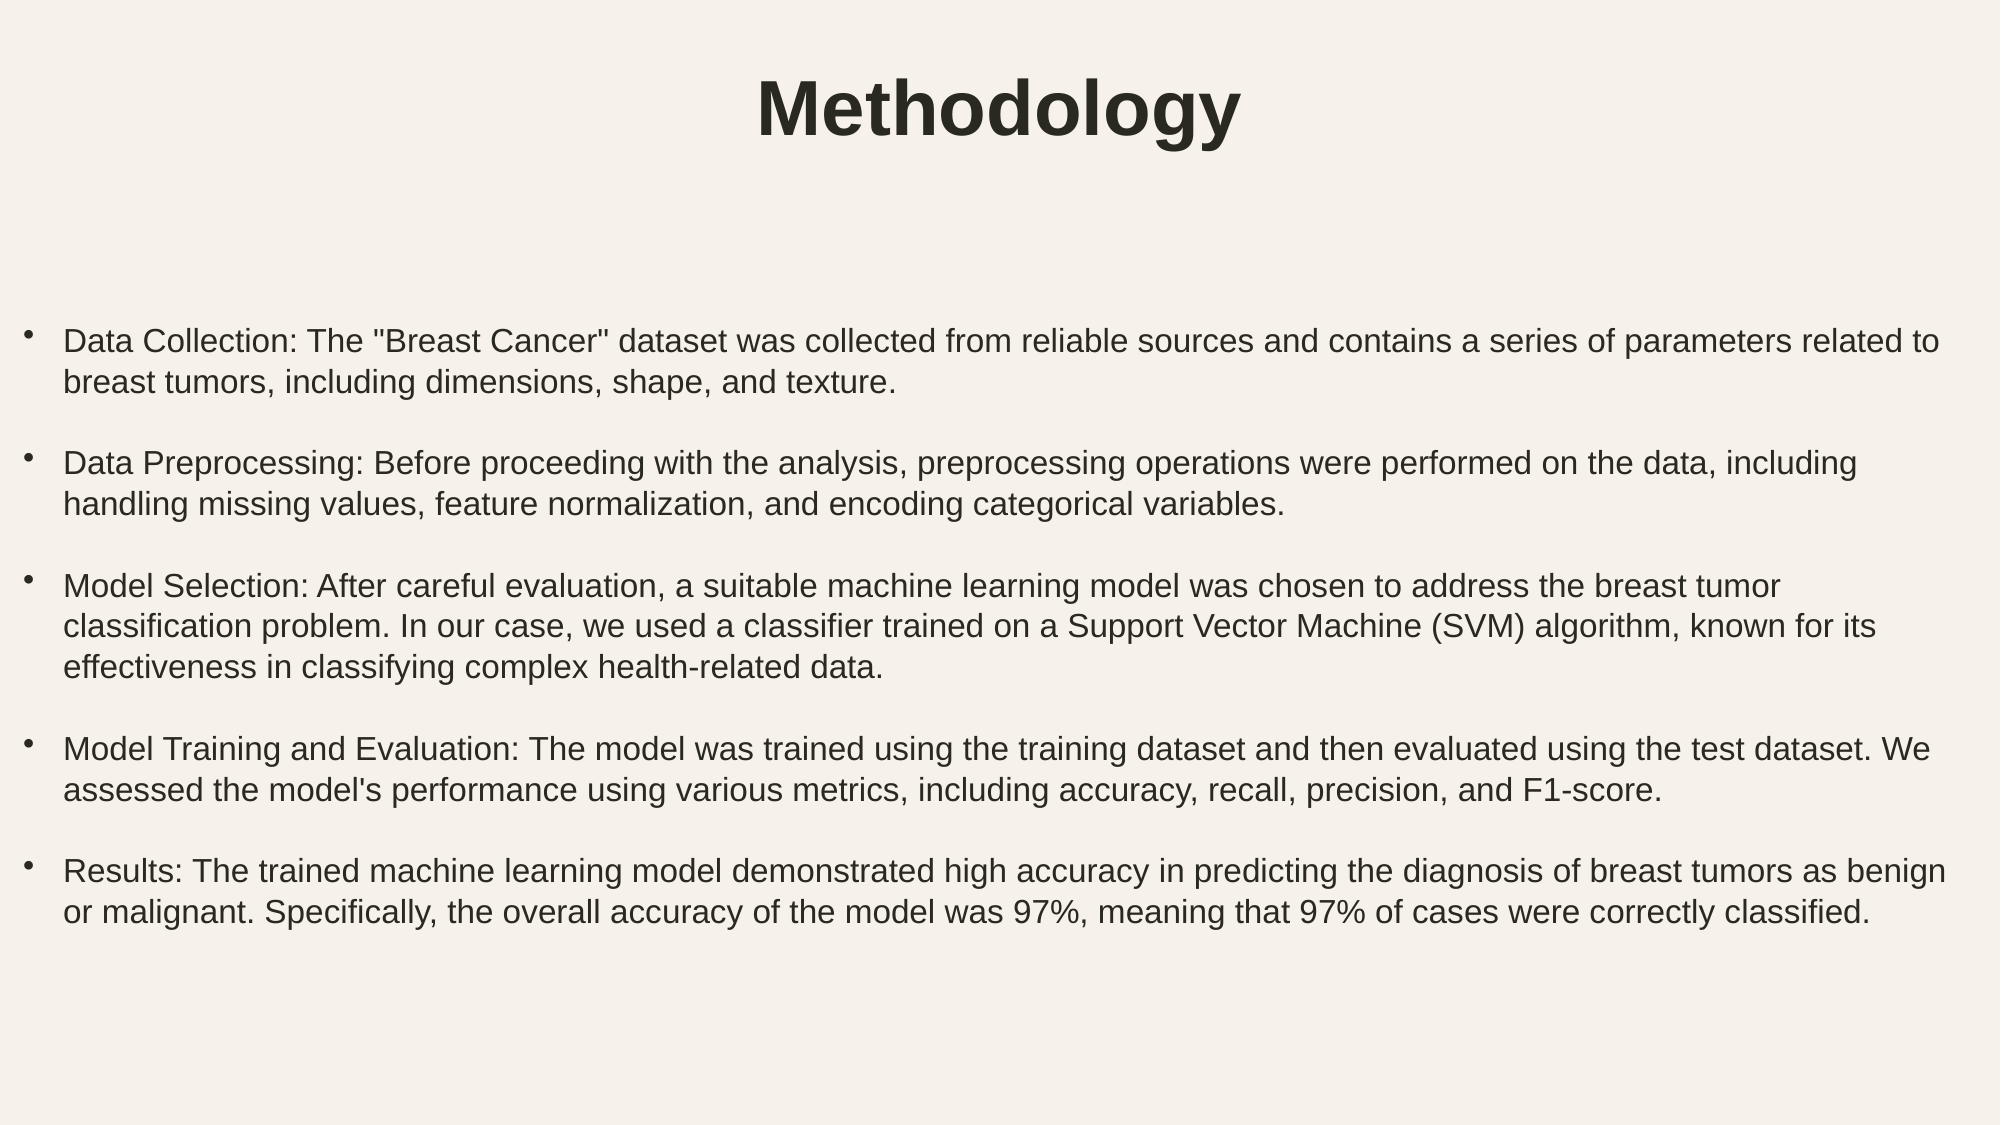

Methodology
Data Collection: The "Breast Cancer" dataset was collected from reliable sources and contains a series of parameters related to breast tumors, including dimensions, shape, and texture.

Data Preprocessing: Before proceeding with the analysis, preprocessing operations were performed on the data, including handling missing values, feature normalization, and encoding categorical variables.

Model Selection: After careful evaluation, a suitable machine learning model was chosen to address the breast tumor classification problem. In our case, we used a classifier trained on a Support Vector Machine (SVM) algorithm, known for its effectiveness in classifying complex health-related data.

Model Training and Evaluation: The model was trained using the training dataset and then evaluated using the test dataset. We assessed the model's performance using various metrics, including accuracy, recall, precision, and F1-score.

Results: The trained machine learning model demonstrated high accuracy in predicting the diagnosis of breast tumors as benign or malignant. Specifically, the overall accuracy of the model was 97%, meaning that 97% of cases were correctly classified.